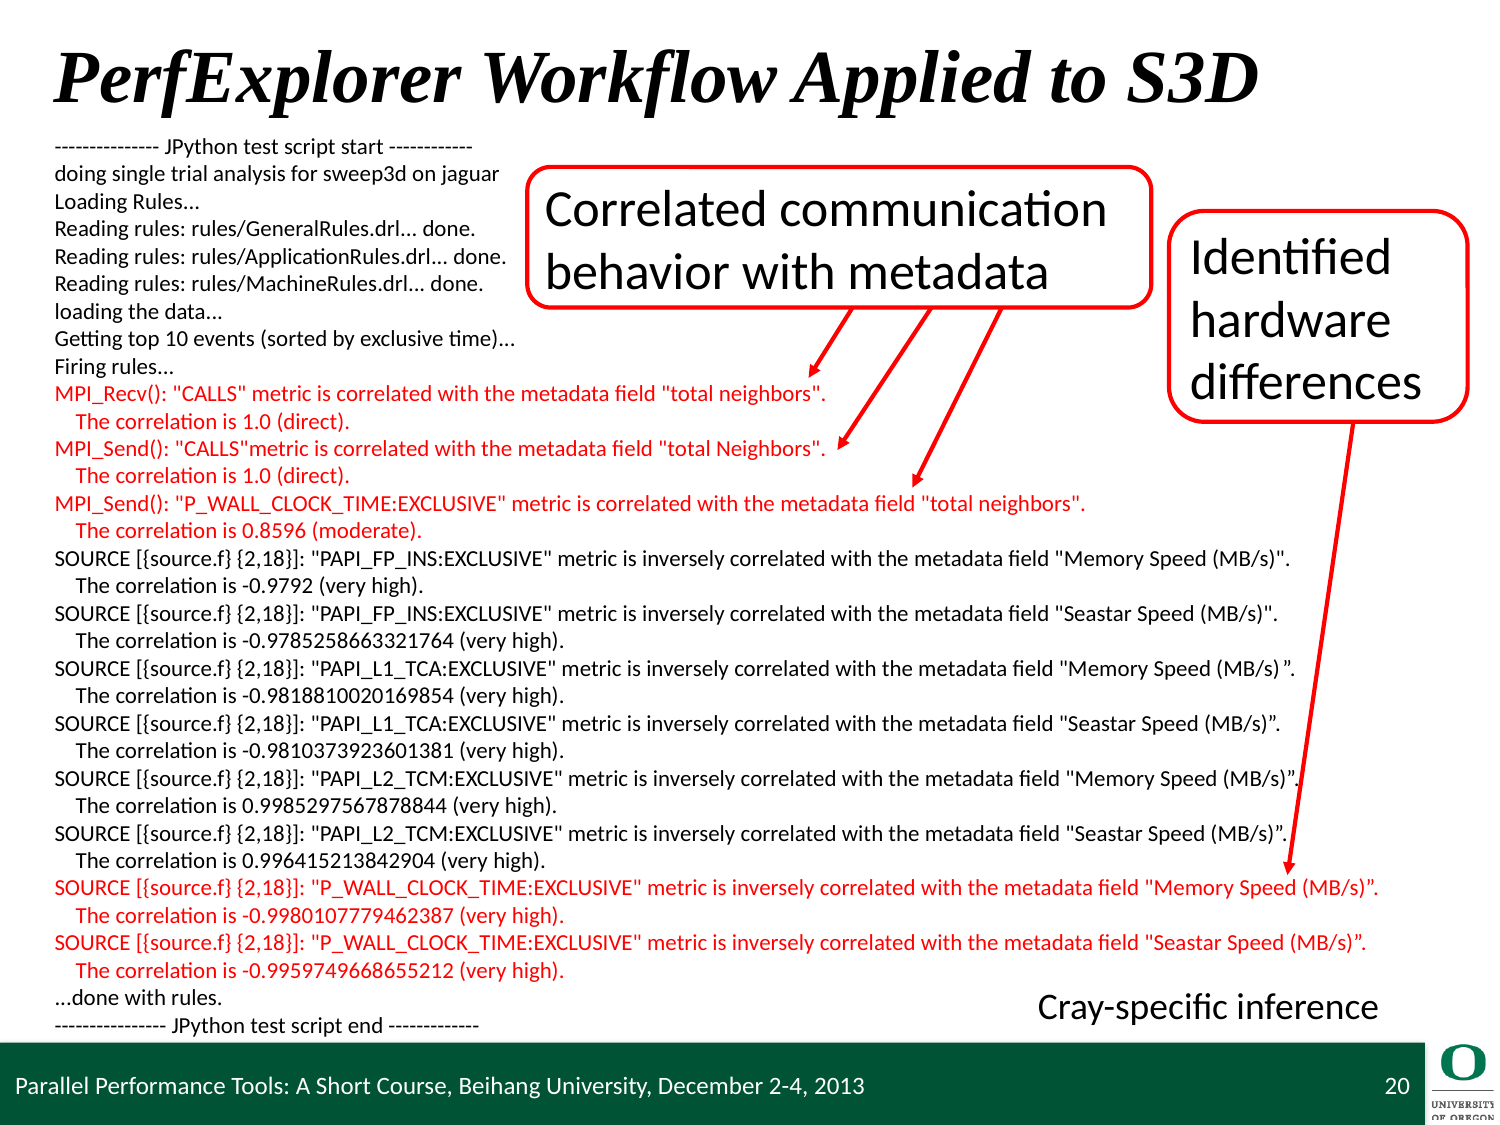

# PerfExplorer Workflow Applied to S3D
--------------- JPython test script start ------------
doing single trial analysis for sweep3d on jaguar
Loading Rules...
Reading rules: rules/GeneralRules.drl... done.
Reading rules: rules/ApplicationRules.drl... done.
Reading rules: rules/MachineRules.drl... done.
loading the data...
Getting top 10 events (sorted by exclusive time)...
Firing rules...
MPI_Recv(): "CALLS" metric is correlated with the metadata field "total neighbors".
    The correlation is 1.0 (direct).
MPI_Send(): "CALLS"metric is correlated with the metadata field "total Neighbors".
    The correlation is 1.0 (direct).
MPI_Send(): "P_WALL_CLOCK_TIME:EXCLUSIVE" metric is correlated with the metadata field "total neighbors".
    The correlation is 0.8596 (moderate).
SOURCE [{source.f} {2,18}]: "PAPI_FP_INS:EXCLUSIVE" metric is inversely correlated with the metadata field "Memory Speed (MB/s)".
    The correlation is -0.9792 (very high).
SOURCE [{source.f} {2,18}]: "PAPI_FP_INS:EXCLUSIVE" metric is inversely correlated with the metadata field "Seastar Speed (MB/s)".
    The correlation is -0.9785258663321764 (very high).
SOURCE [{source.f} {2,18}]: "PAPI_L1_TCA:EXCLUSIVE" metric is inversely correlated with the metadata field "Memory Speed (MB/s)”.
    The correlation is -0.9818810020169854 (very high).
SOURCE [{source.f} {2,18}]: "PAPI_L1_TCA:EXCLUSIVE" metric is inversely correlated with the metadata field "Seastar Speed (MB/s)”.
    The correlation is -0.9810373923601381 (very high).
SOURCE [{source.f} {2,18}]: "PAPI_L2_TCM:EXCLUSIVE" metric is inversely correlated with the metadata field "Memory Speed (MB/s)”.
    The correlation is 0.9985297567878844 (very high).
SOURCE [{source.f} {2,18}]: "PAPI_L2_TCM:EXCLUSIVE" metric is inversely correlated with the metadata field "Seastar Speed (MB/s)”.
    The correlation is 0.996415213842904 (very high).
SOURCE [{source.f} {2,18}]: "P_WALL_CLOCK_TIME:EXCLUSIVE" metric is inversely correlated with the metadata field "Memory Speed (MB/s)”.
    The correlation is -0.9980107779462387 (very high).
SOURCE [{source.f} {2,18}]: "P_WALL_CLOCK_TIME:EXCLUSIVE" metric is inversely correlated with the metadata field "Seastar Speed (MB/s)”.
    The correlation is -0.9959749668655212 (very high).
...done with rules.
---------------- JPython test script end -------------
Correlated communication
behavior with metadata
Identified
hardware
differences

Cray-specific inference
Parallel Performance Tools: A Short Course, Beihang University, December 2-4, 2013
20